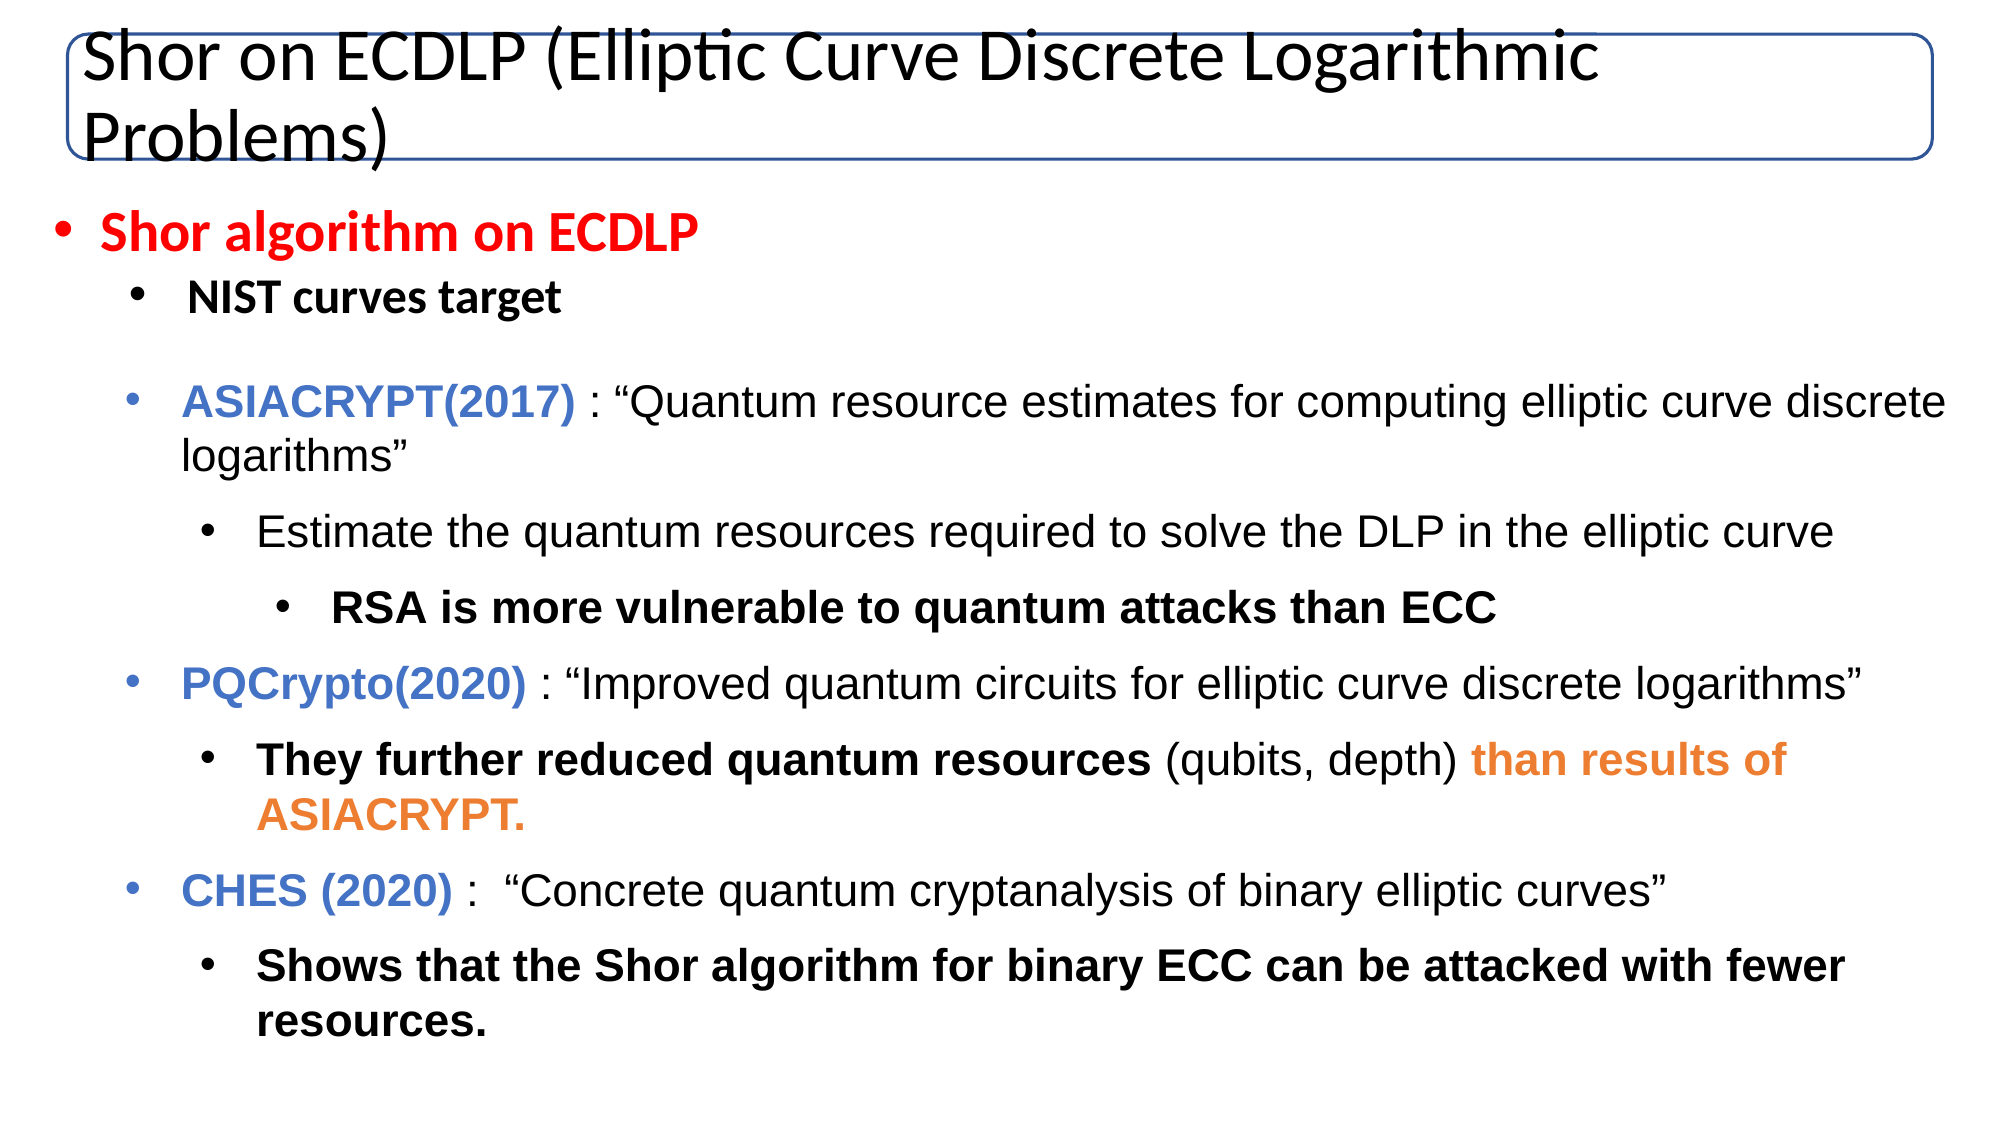

# Shor on ECDLP (Elliptic Curve Discrete Logarithmic Problems)
Shor algorithm on ECDLP
 NIST curves target
ASIACRYPT(2017) : “Quantum resource estimates for computing elliptic curve discrete logarithms”
Estimate the quantum resources required to solve the DLP in the elliptic curve
RSA is more vulnerable to quantum attacks than ECC
PQCrypto(2020) : “Improved quantum circuits for elliptic curve discrete logarithms”
They further reduced quantum resources (qubits, depth) than results of ASIACRYPT.
CHES (2020) :  “Concrete quantum cryptanalysis of binary elliptic curves”
Shows that the Shor algorithm for binary ECC can be attacked with fewer resources.